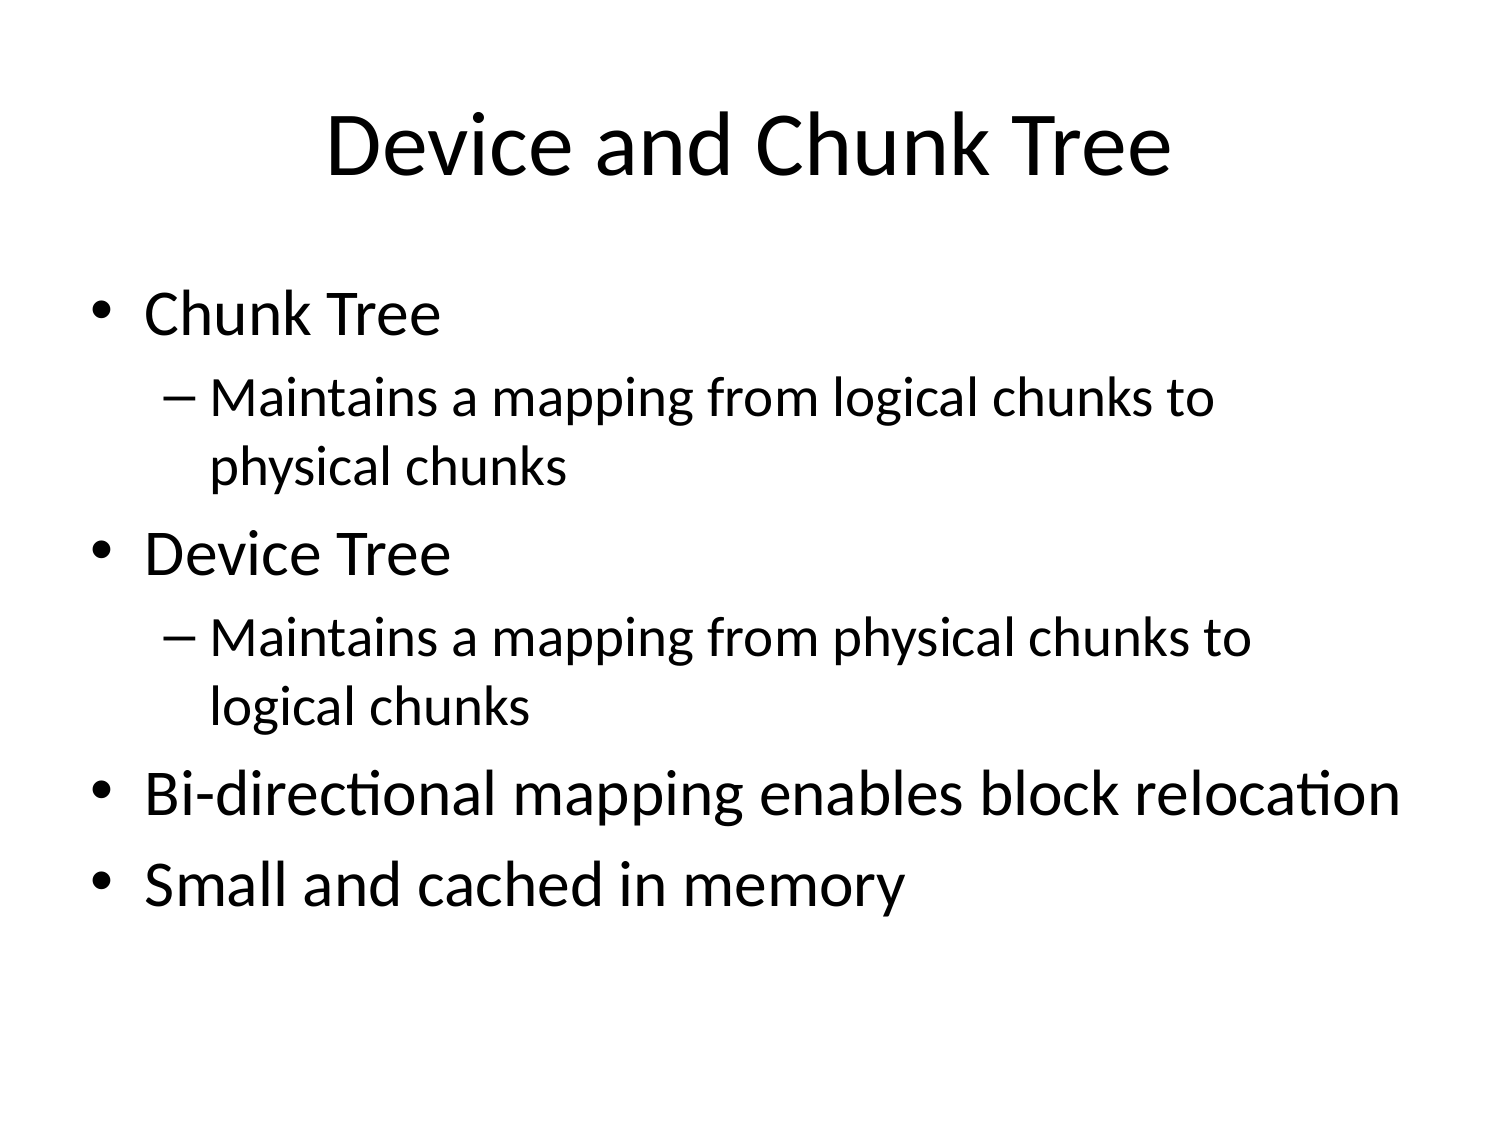

# Device and Chunk Tree
Chunk Tree
Maintains a mapping from logical chunks to physical chunks
Device Tree
Maintains a mapping from physical chunks to logical chunks
Bi-directional mapping enables block relocation
Small and cached in memory